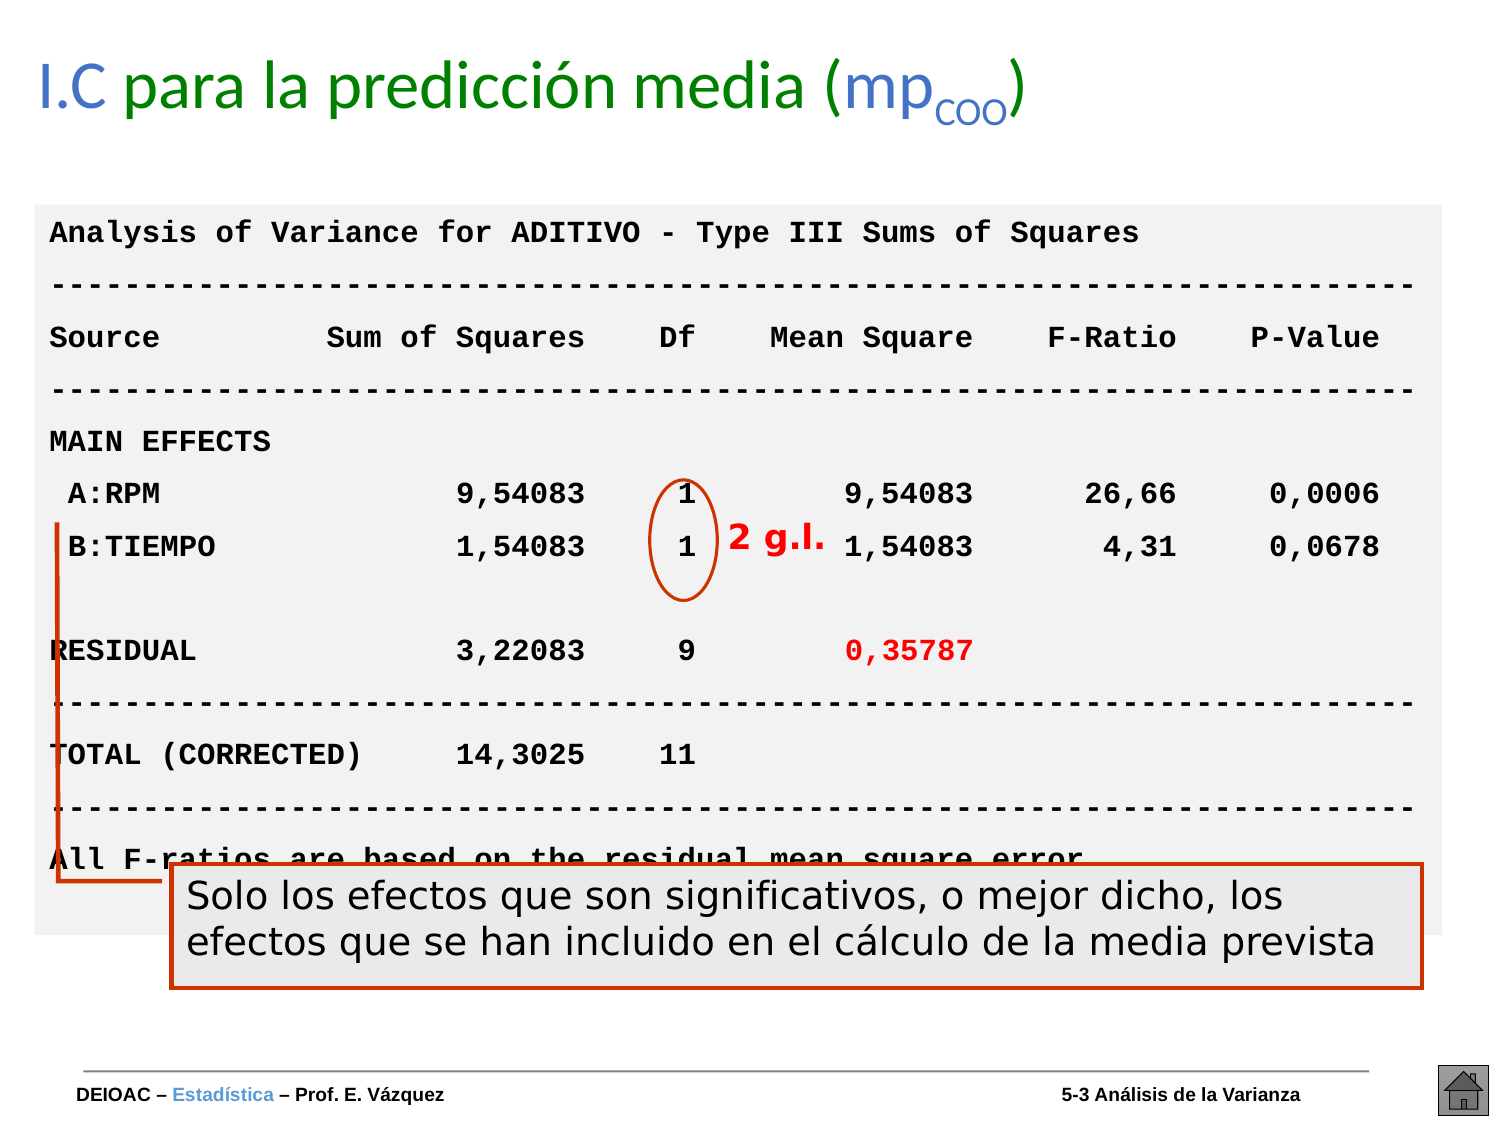

# I.C para la predicción media (mpCOO)
Analysis of Variance for ADITIVO - Type III Sums of Squares
--------------------------------------------------------------------------
Source         Sum of Squares    Df    Mean Square    F-Ratio    P-Value
--------------------------------------------------------------------------
MAIN EFFECTS
 A:RPM                9,54083     1        9,54083      26,66     0,0006
 B:TIEMPO             1,54083     1        1,54083       4,31     0,0678

RESIDUAL              3,22083     9        0,35787
--------------------------------------------------------------------------
TOTAL (CORRECTED)     14,3025    11
--------------------------------------------------------------------------
All F-ratios are based on the residual mean square error.

2 g.l.
Solo los efectos que son significativos, o mejor dicho, los efectos que se han incluido en el cálculo de la media prevista